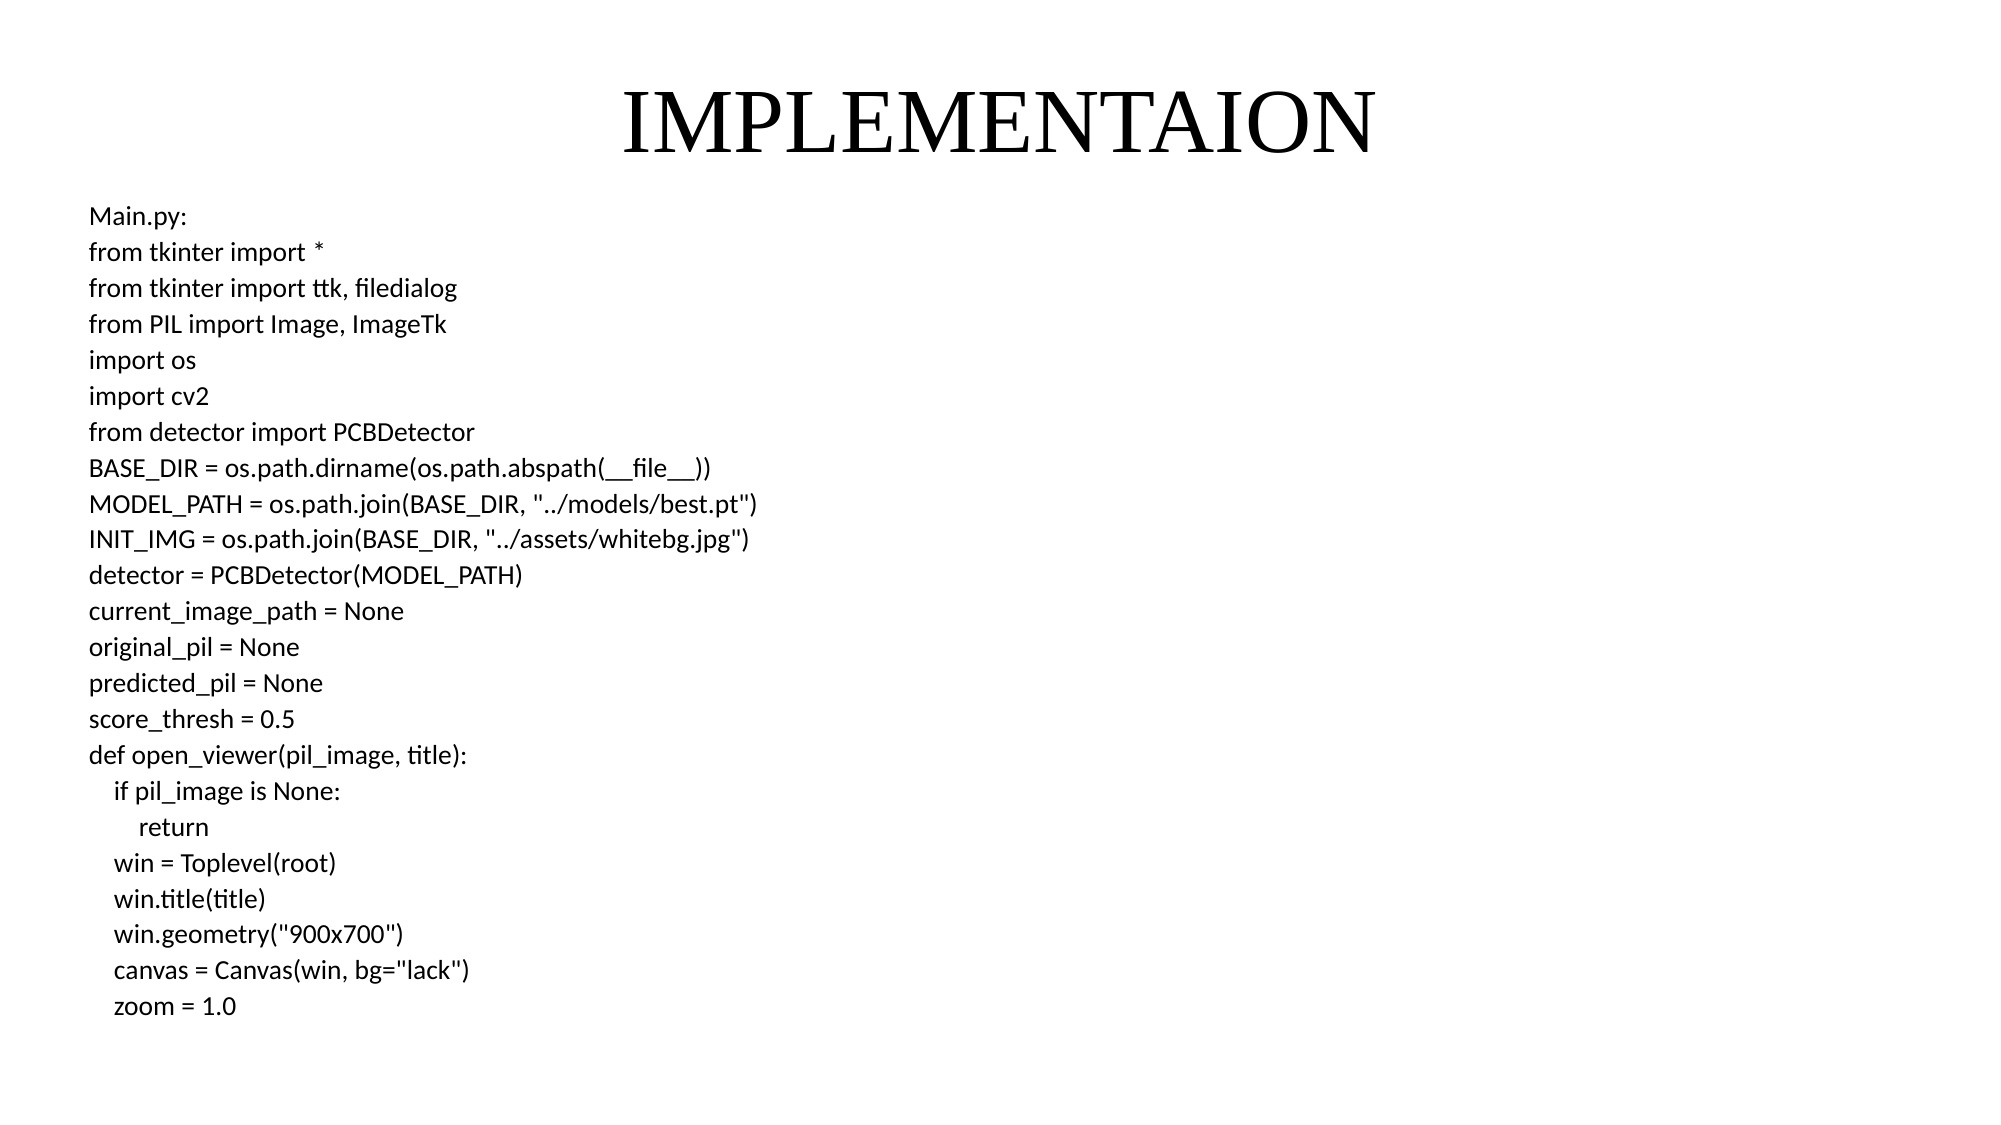

# IMPLEMENTAION
Main.py:
from tkinter import *
from tkinter import ttk, filedialog
from PIL import Image, ImageTk
import os
import cv2
from detector import PCBDetector
BASE_DIR = os.path.dirname(os.path.abspath(__file__))
MODEL_PATH = os.path.join(BASE_DIR, "../models/best.pt")
INIT_IMG = os.path.join(BASE_DIR, "../assets/whitebg.jpg")
detector = PCBDetector(MODEL_PATH)
current_image_path = None
original_pil = None
predicted_pil = None
score_thresh = 0.5
def open_viewer(pil_image, title):
    if pil_image is None:
        return
    win = Toplevel(root)
    win.title(title)
    win.geometry("900x700")
    canvas = Canvas(win, bg="lack")
    zoom = 1.0